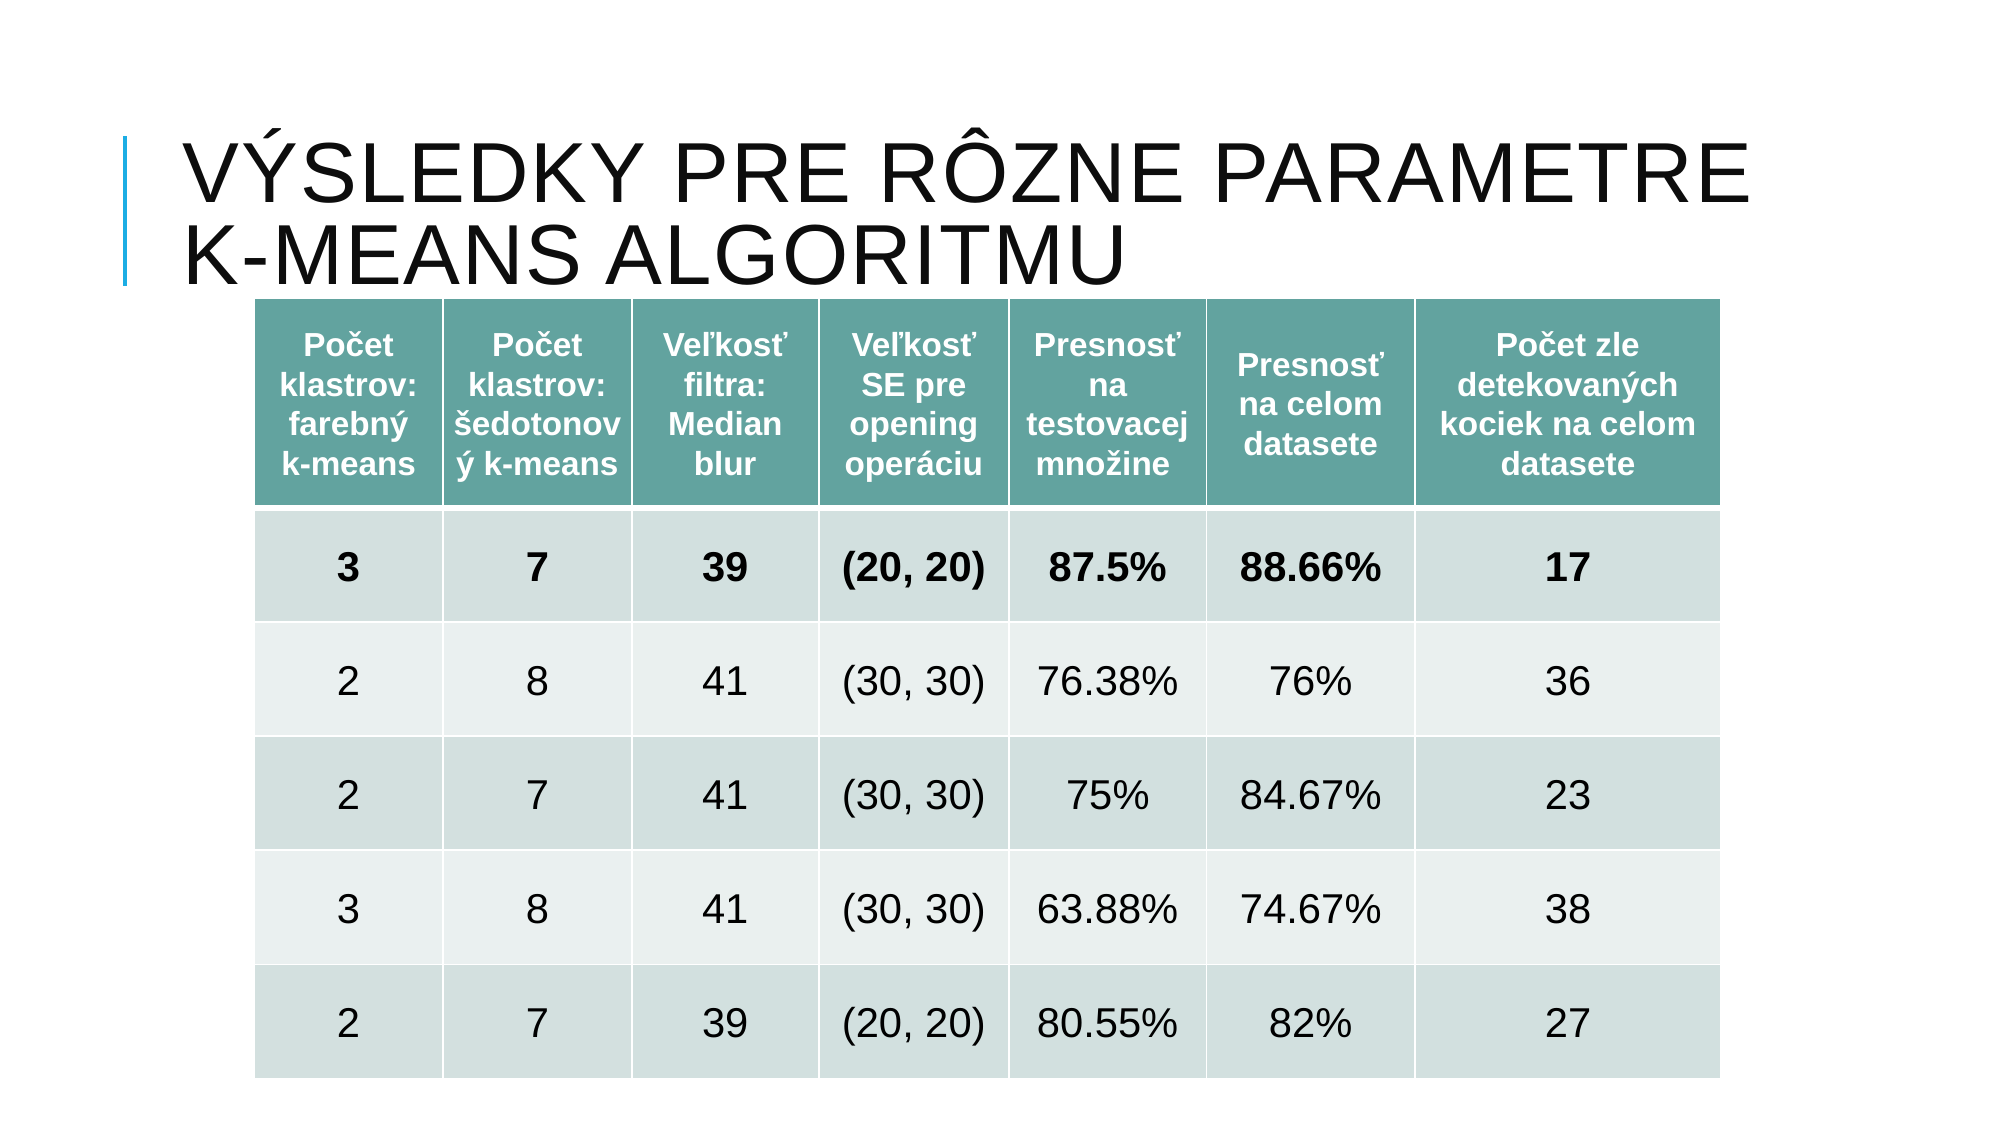

# Výsledky pre rôzne parametre k-means algoritmu
| Počet klastrov: farebný k-means | Počet klastrov: šedotonový k-means | Veľkosť filtra: Median blur | Veľkosť SE pre opening operáciu | Presnosť na testovacej množine | Presnosť na celom datasete | Počet zle detekovaných kociek na celom datasete |
| --- | --- | --- | --- | --- | --- | --- |
| 3 | 7 | 39 | (20, 20) | 87.5% | 88.66% | 17 |
| 2 | 8 | 41 | (30, 30) | 76.38% | 76% | 36 |
| 2 | 7 | 41 | (30, 30) | 75% | 84.67% | 23 |
| 3 | 8 | 41 | (30, 30) | 63.88% | 74.67% | 38 |
| 2 | 7 | 39 | (20, 20) | 80.55% | 82% | 27 |